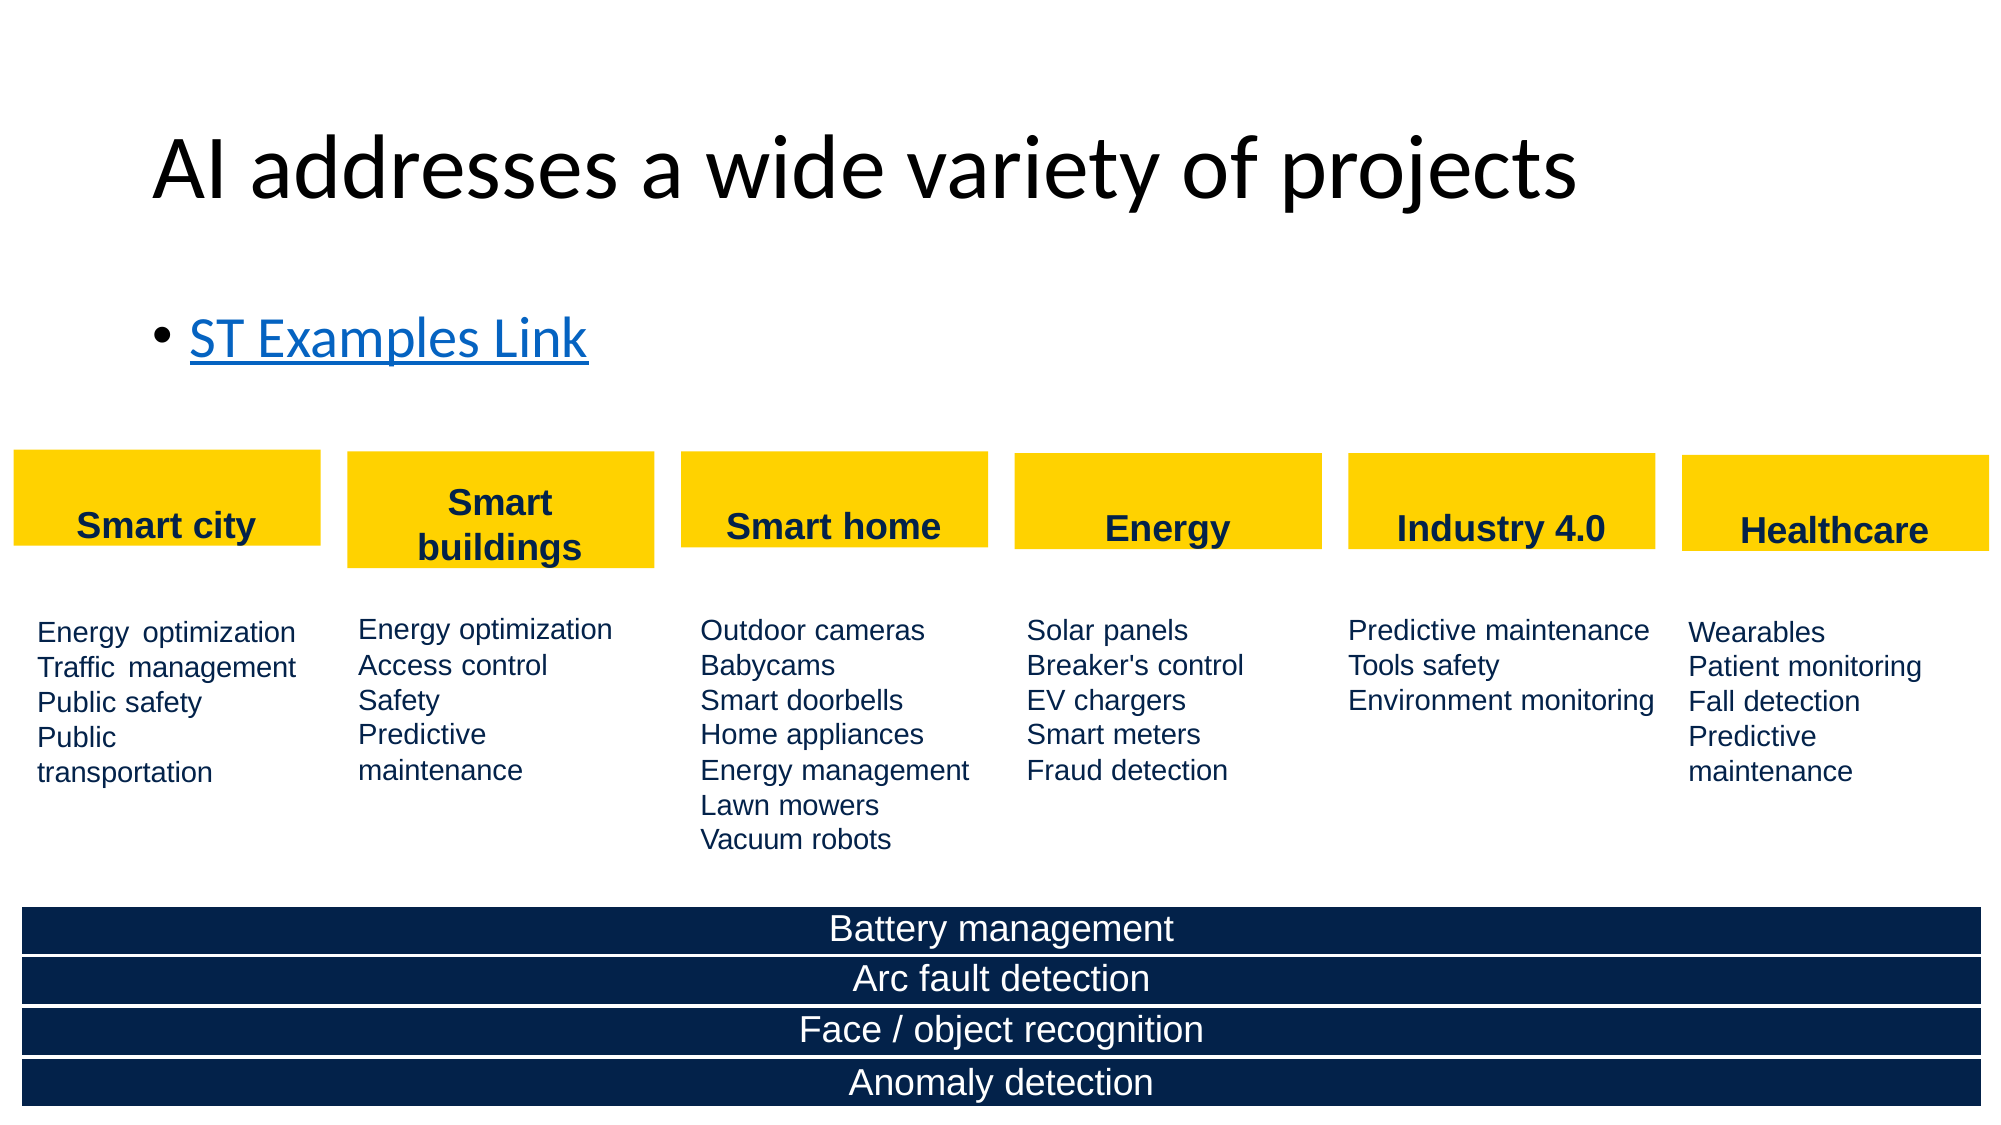

# AI addresses a wide variety of projects
ST Examples Link

Smart city
Smart buildings

Smart home

Energy

Industry 4.0

Healthcare
Energy optimization Access control Safety
Predictive maintenance
Outdoor cameras Babycams
Smart doorbells Home appliances Energy management Lawn mowers Vacuum robots
Solar panels Breaker's control EV chargers Smart meters Fraud detection
Predictive maintenance Tools safety Environment monitoring
Wearables Patient monitoring Fall detection
Predictive maintenance
Energy optimization Traffic management Public safety
Public transportation
| Battery management |
| --- |
| Arc fault detection |
| Face / object recognition |
| Anomaly detection |